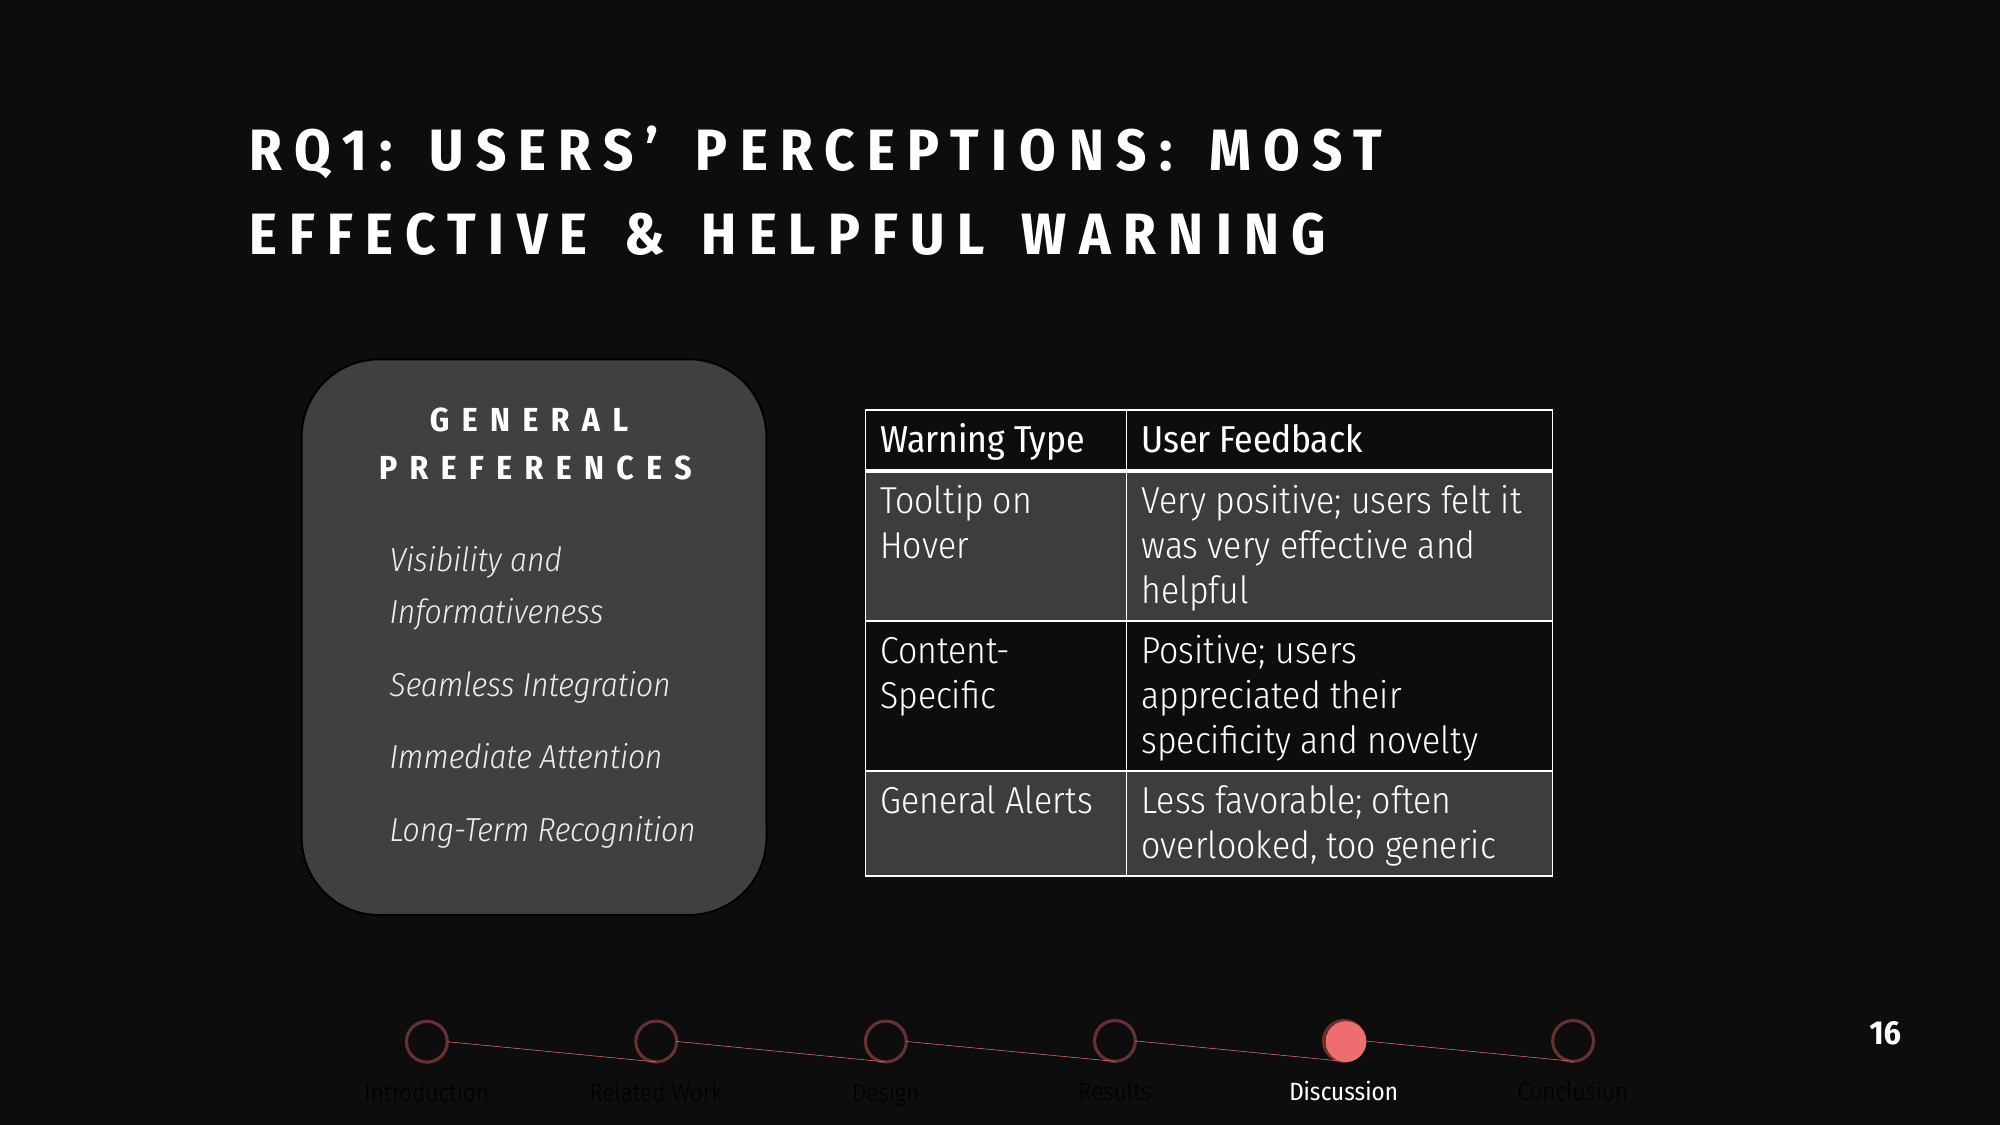

# RQ1: Users’ Perceptions: Most effective & Helpful Warning

General Preferences
Visibility and Informativeness
Seamless Integration
Immediate Attention
Long-Term Recognition
| Warning Type | User Feedback |
| --- | --- |
| Tooltip on Hover | Very positive; users felt it was very effective and helpful |
| Content-Specific | Positive; users appreciated their specificity and novelty |
| General Alerts | Less favorable; often overlooked, too generic |
16

Conclusion

Discussion

Results

Design

Related Work

Introduction